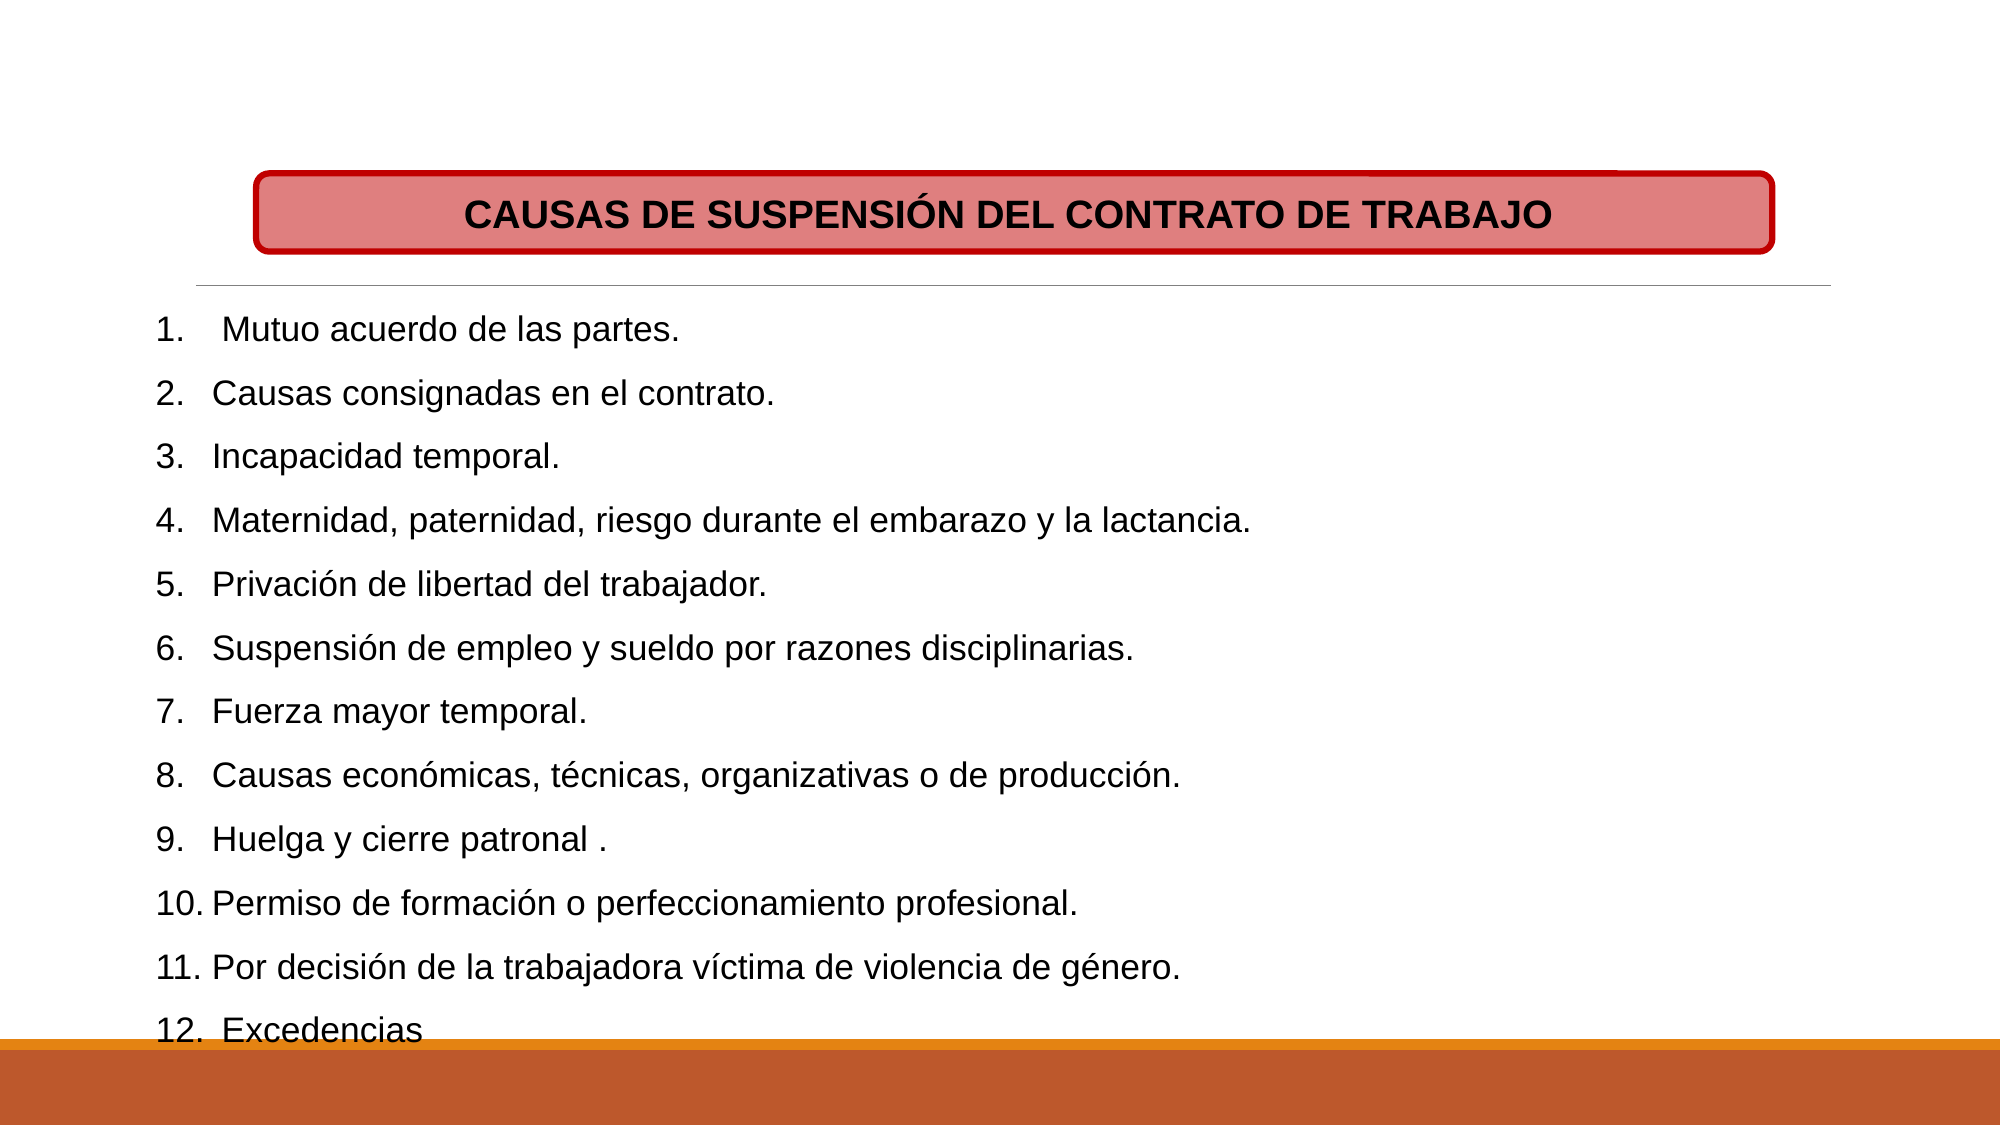

CAUSAS DE SUSPENSIÓN DEL CONTRATO DE TRABAJO
 Mutuo acuerdo de las partes.
Causas consignadas en el contrato.
Incapacidad temporal.
Maternidad, paternidad, riesgo durante el embarazo y la lactancia.
Privación de libertad del trabajador.
Suspensión de empleo y sueldo por razones disciplinarias.
Fuerza mayor temporal.
Causas económicas, técnicas, organizativas o de producción.
Huelga y cierre patronal .
Permiso de formación o perfeccionamiento profesional.
Por decisión de la trabajadora víctima de violencia de género.
 Excedencias